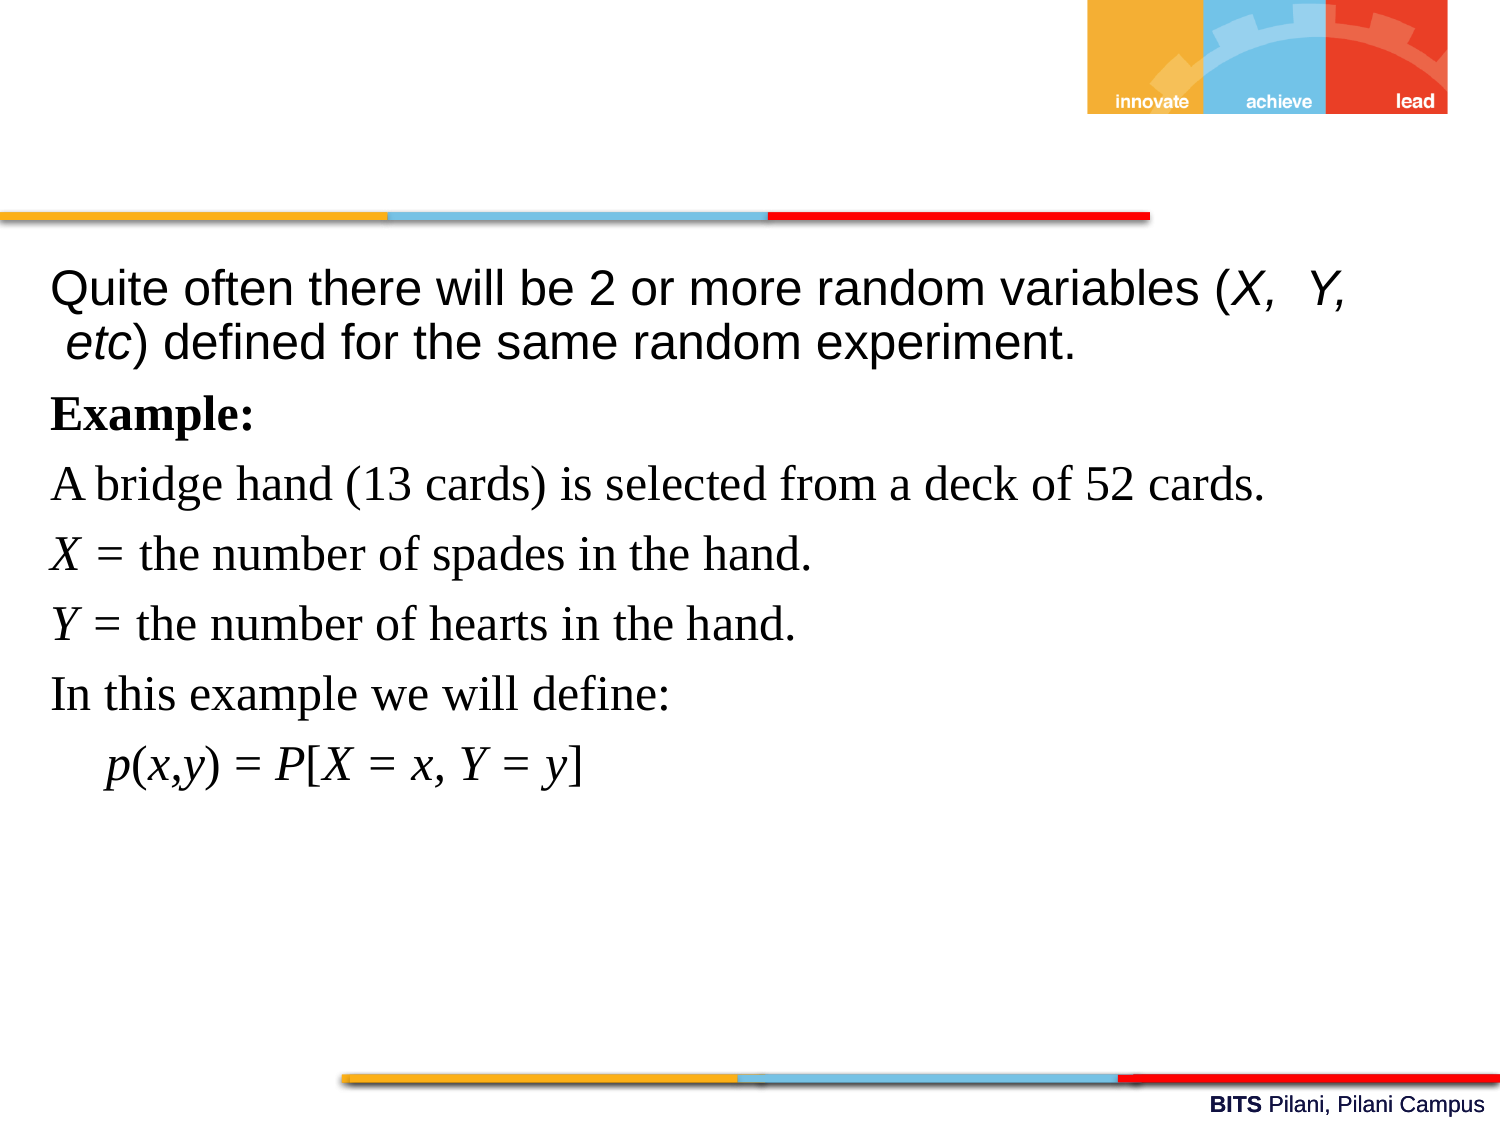

Quite often there will be 2 or more random variables (X,  Y, etc) defined for the same random experiment.
Example:
A bridge hand (13 cards) is selected from a deck of 52 cards.
X = the number of spades in the hand.
Y = the number of hearts in the hand.
In this example we will define:
	p(x,y) = P[X = x, Y = y]